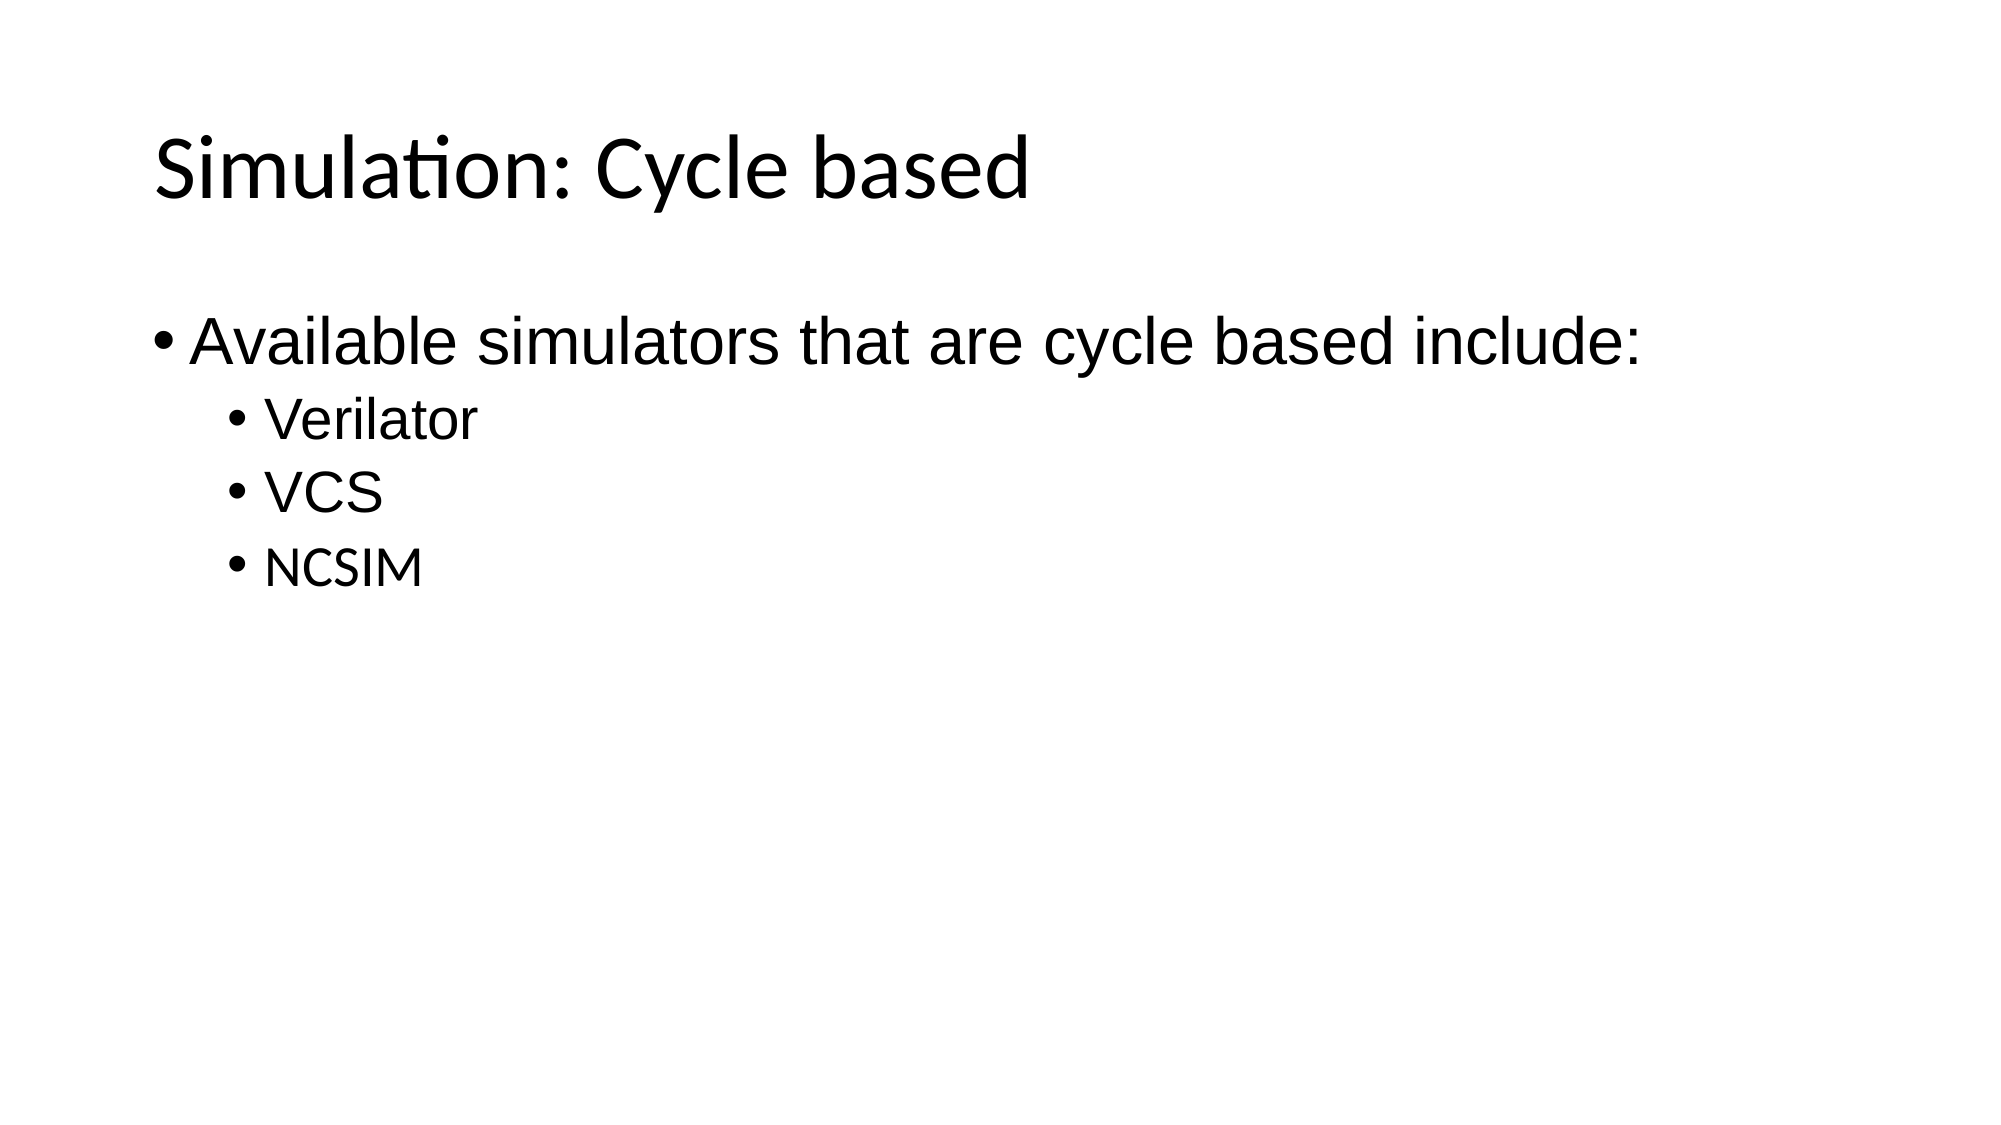

# Simulation: Cycle based
Available simulators that are cycle based include:
Verilator
VCS
NCSIM